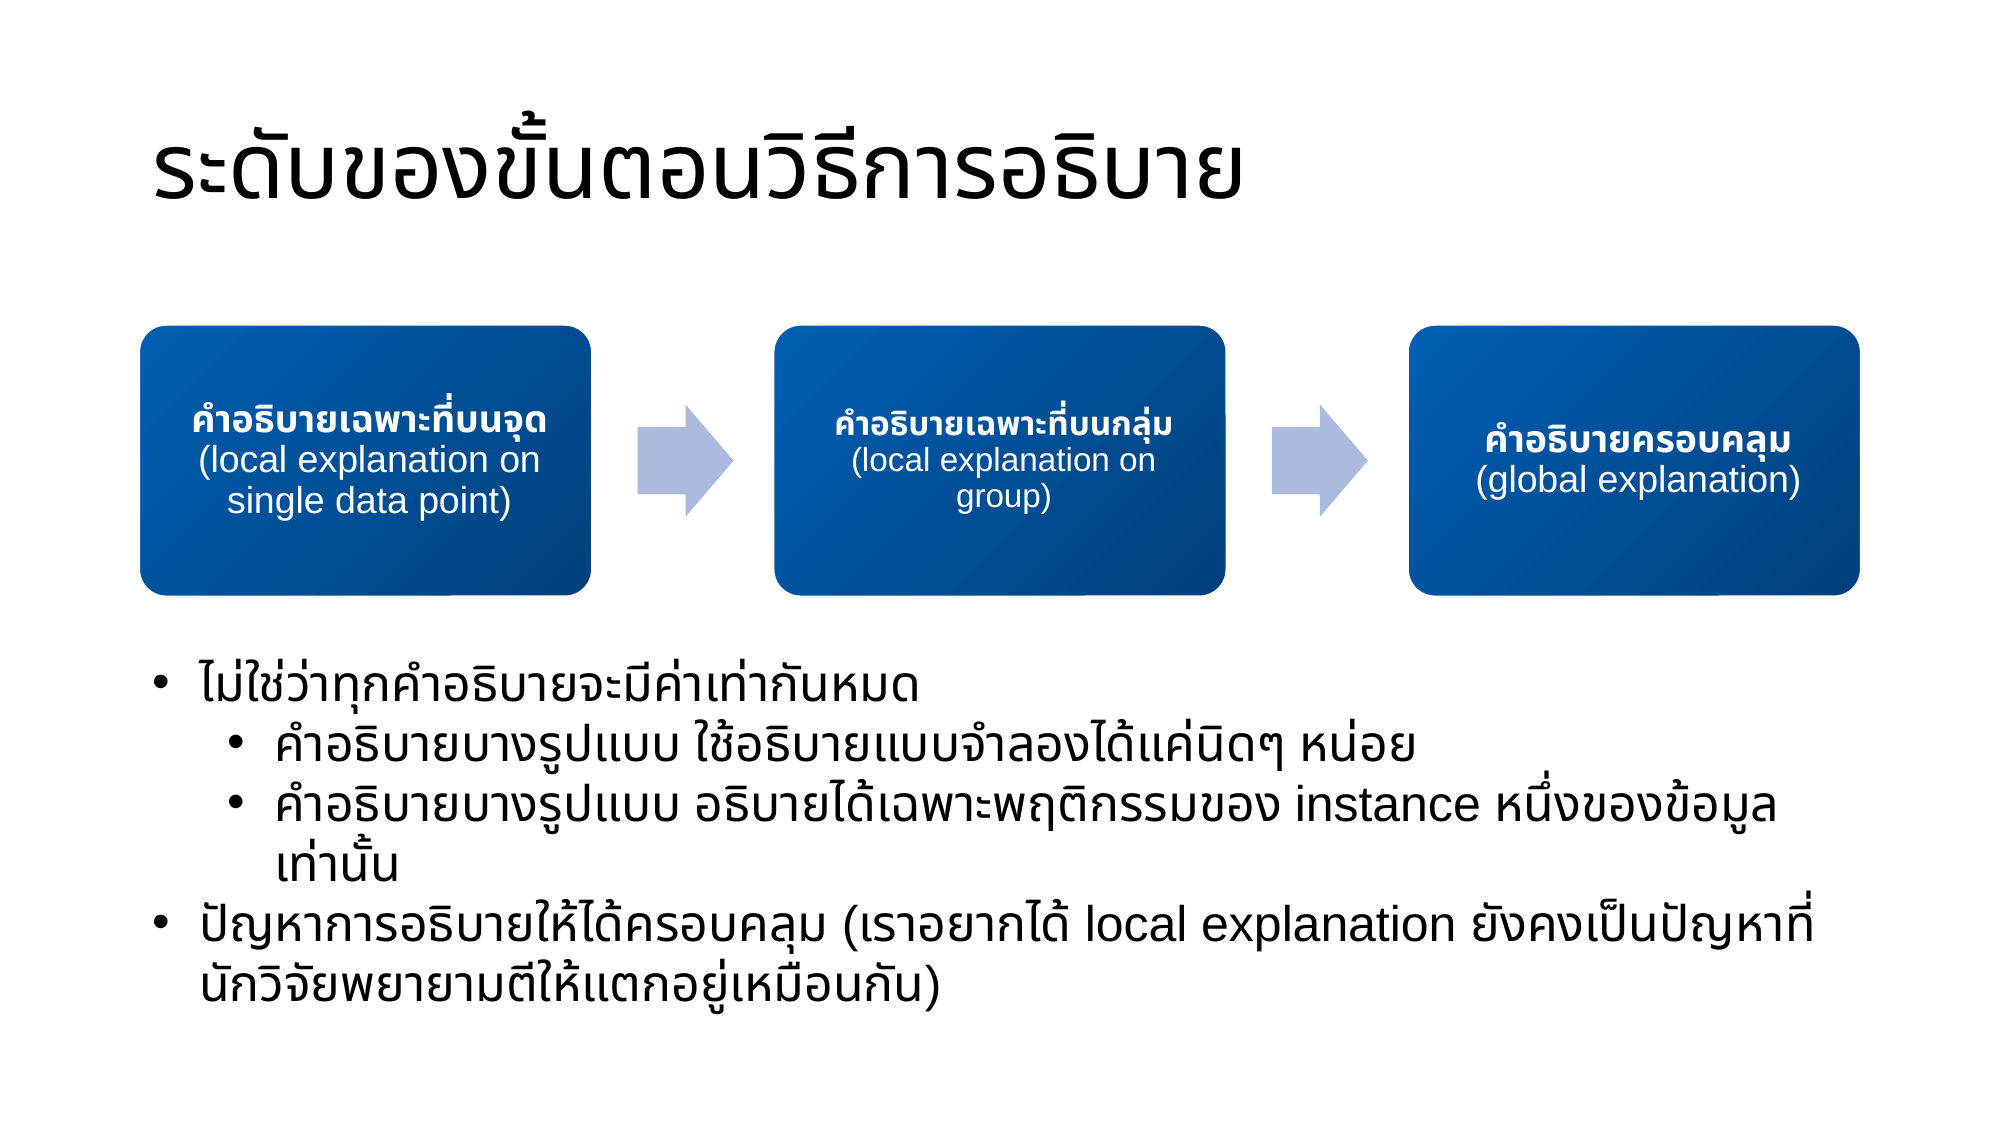

# ระดับของขั้นตอนวิธีการอธิบาย
คำอธิบายเฉพาะที่บนจุด
(local explanation on single data point)

คำอธิบายเฉพาะที่บนกลุ่ม
(local explanation on group)

คำอธิบายครอบคลุม
(global explanation)
ไม่ใช่ว่าทุกคำอธิบายจะมีค่าเท่ากันหมด
คำอธิบายบางรูปแบบ ใช้อธิบายแบบจำลองได้แค่นิดๆ หน่อย
คำอธิบายบางรูปแบบ อธิบายได้เฉพาะพฤติกรรมของ instance หนึ่งของข้อมูลเท่านั้น
ปัญหาการอธิบายให้ได้ครอบคลุม (เราอยากได้ local explanation ยังคงเป็นปัญหาที่นักวิจัยพยายามตีให้แตกอยู่เหมือนกัน)